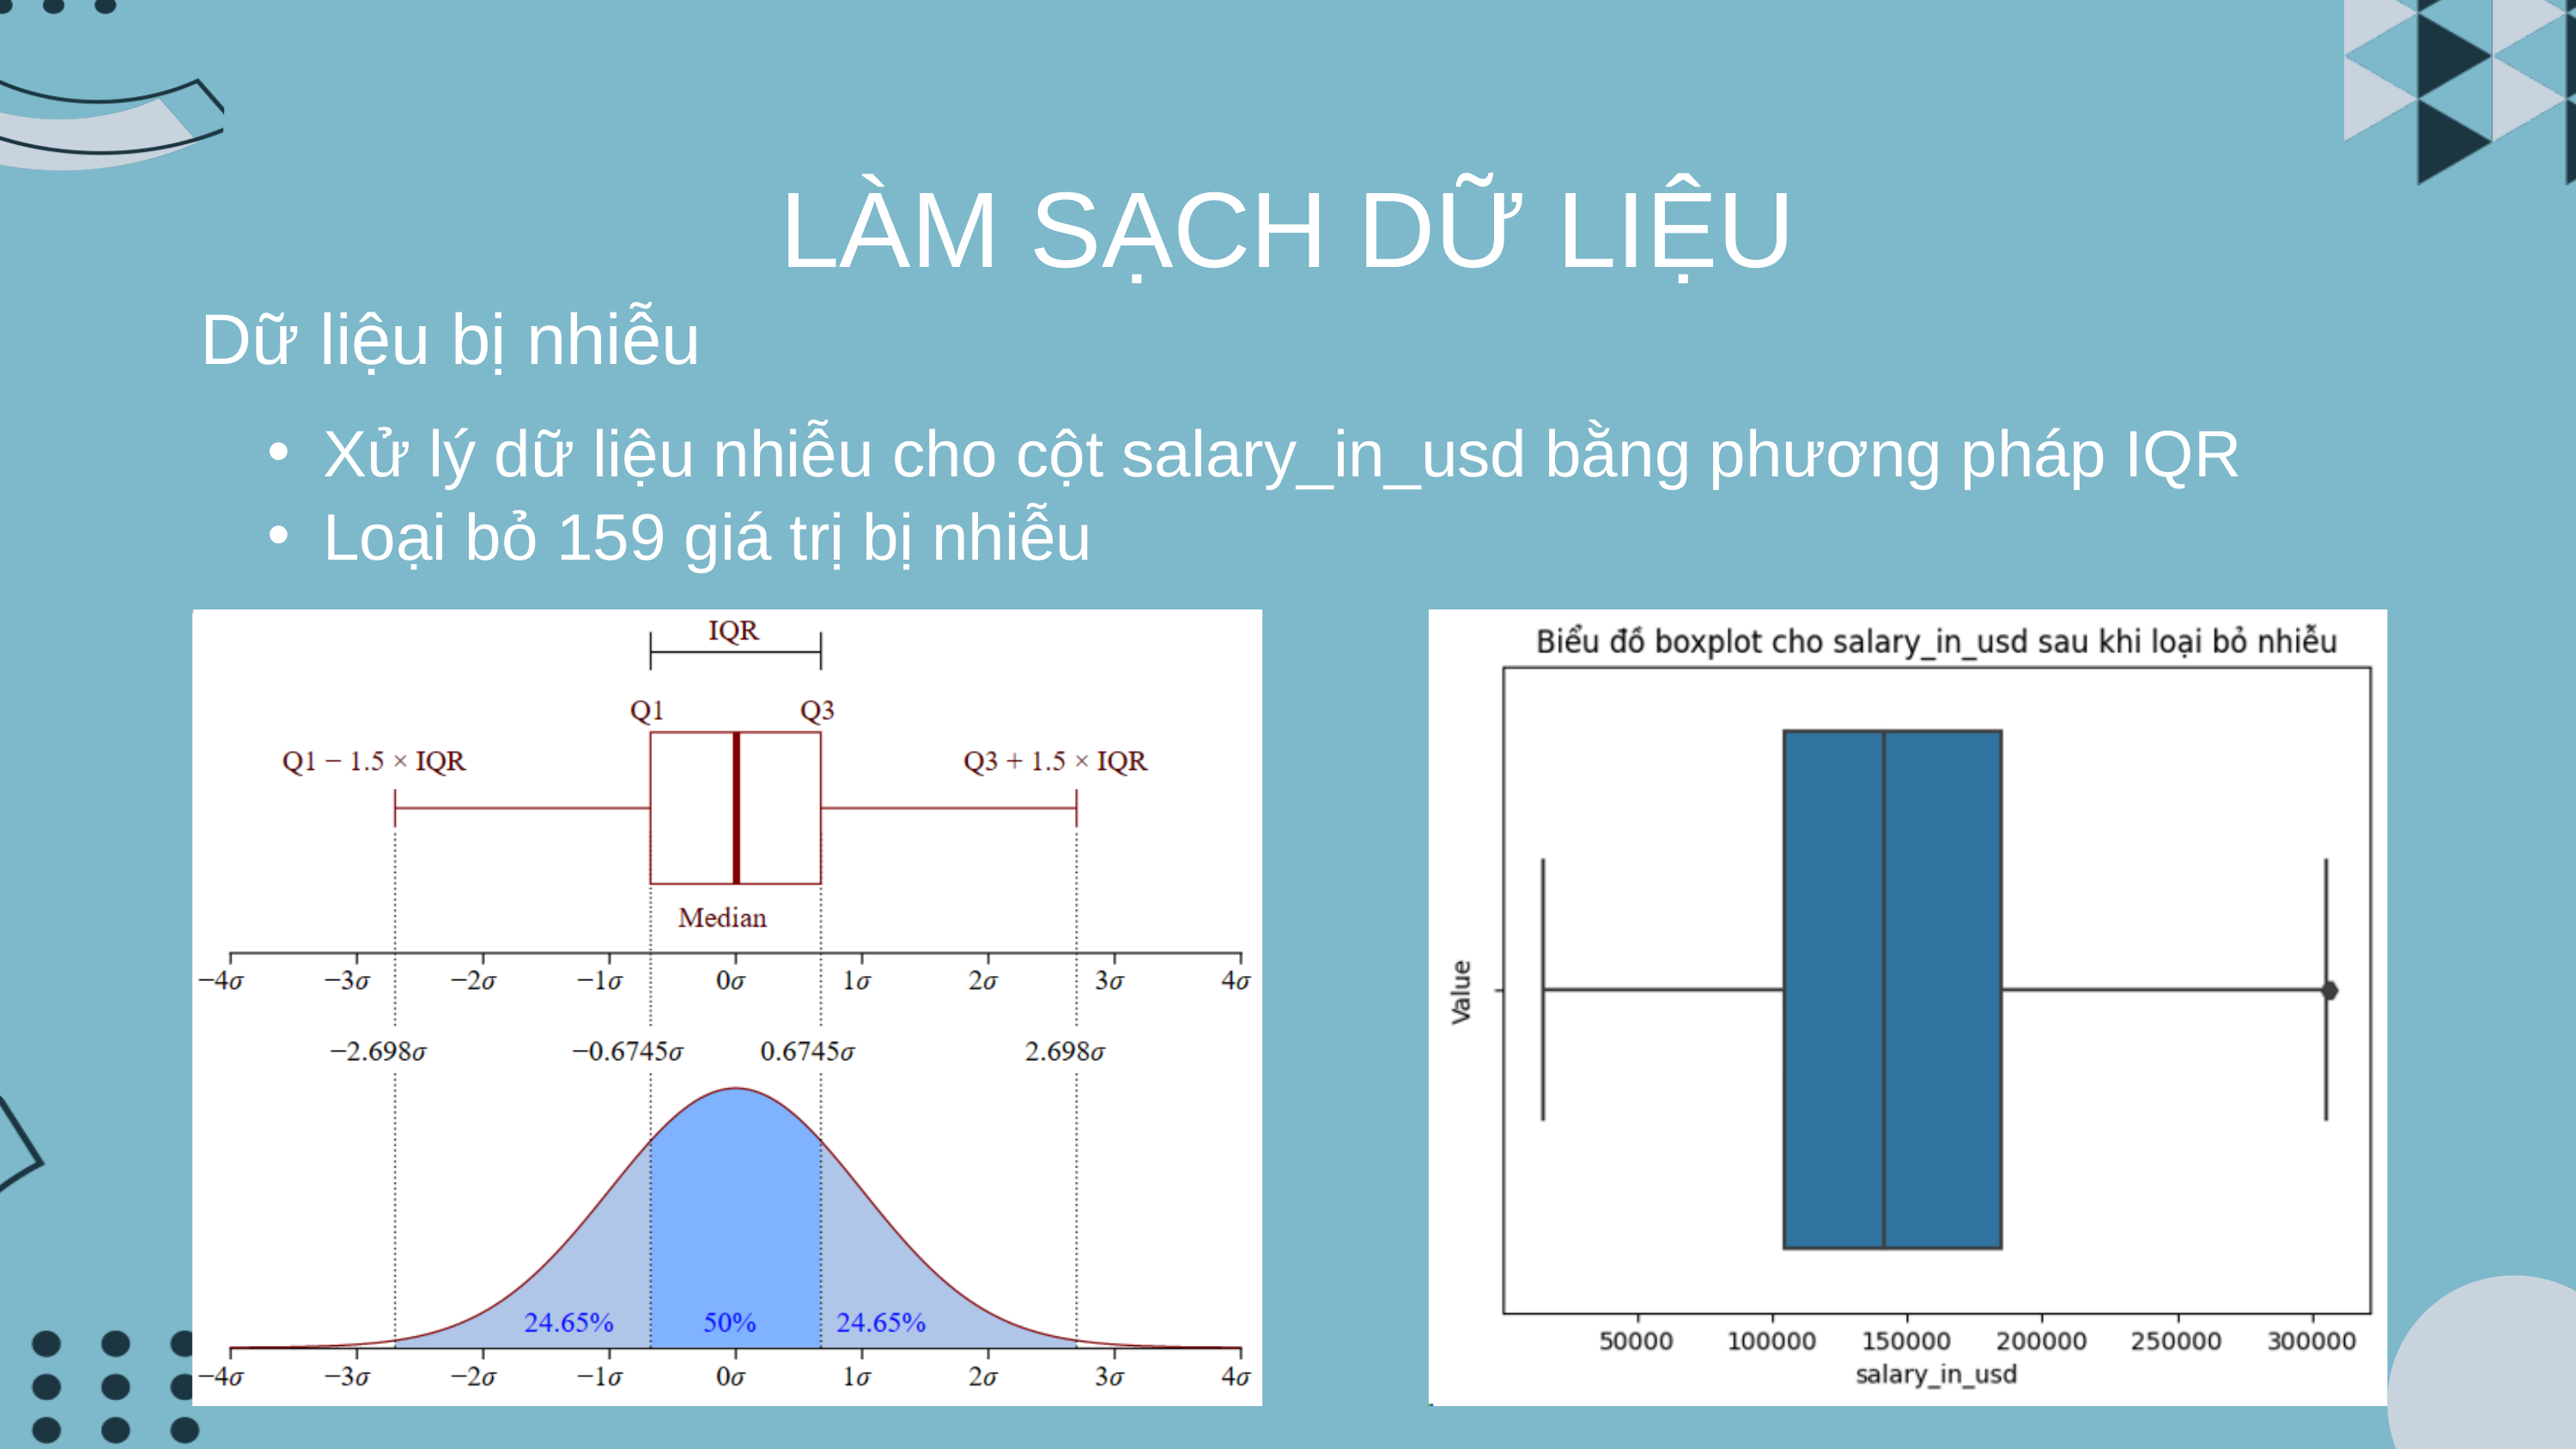

LÀM SẠCH DỮ LIỆU
Dữ liệu bị nhiễu
Xử lý dữ liệu nhiễu cho cột salary_in_usd bằng phương pháp IQR
Loại bỏ 159 giá trị bị nhiễu